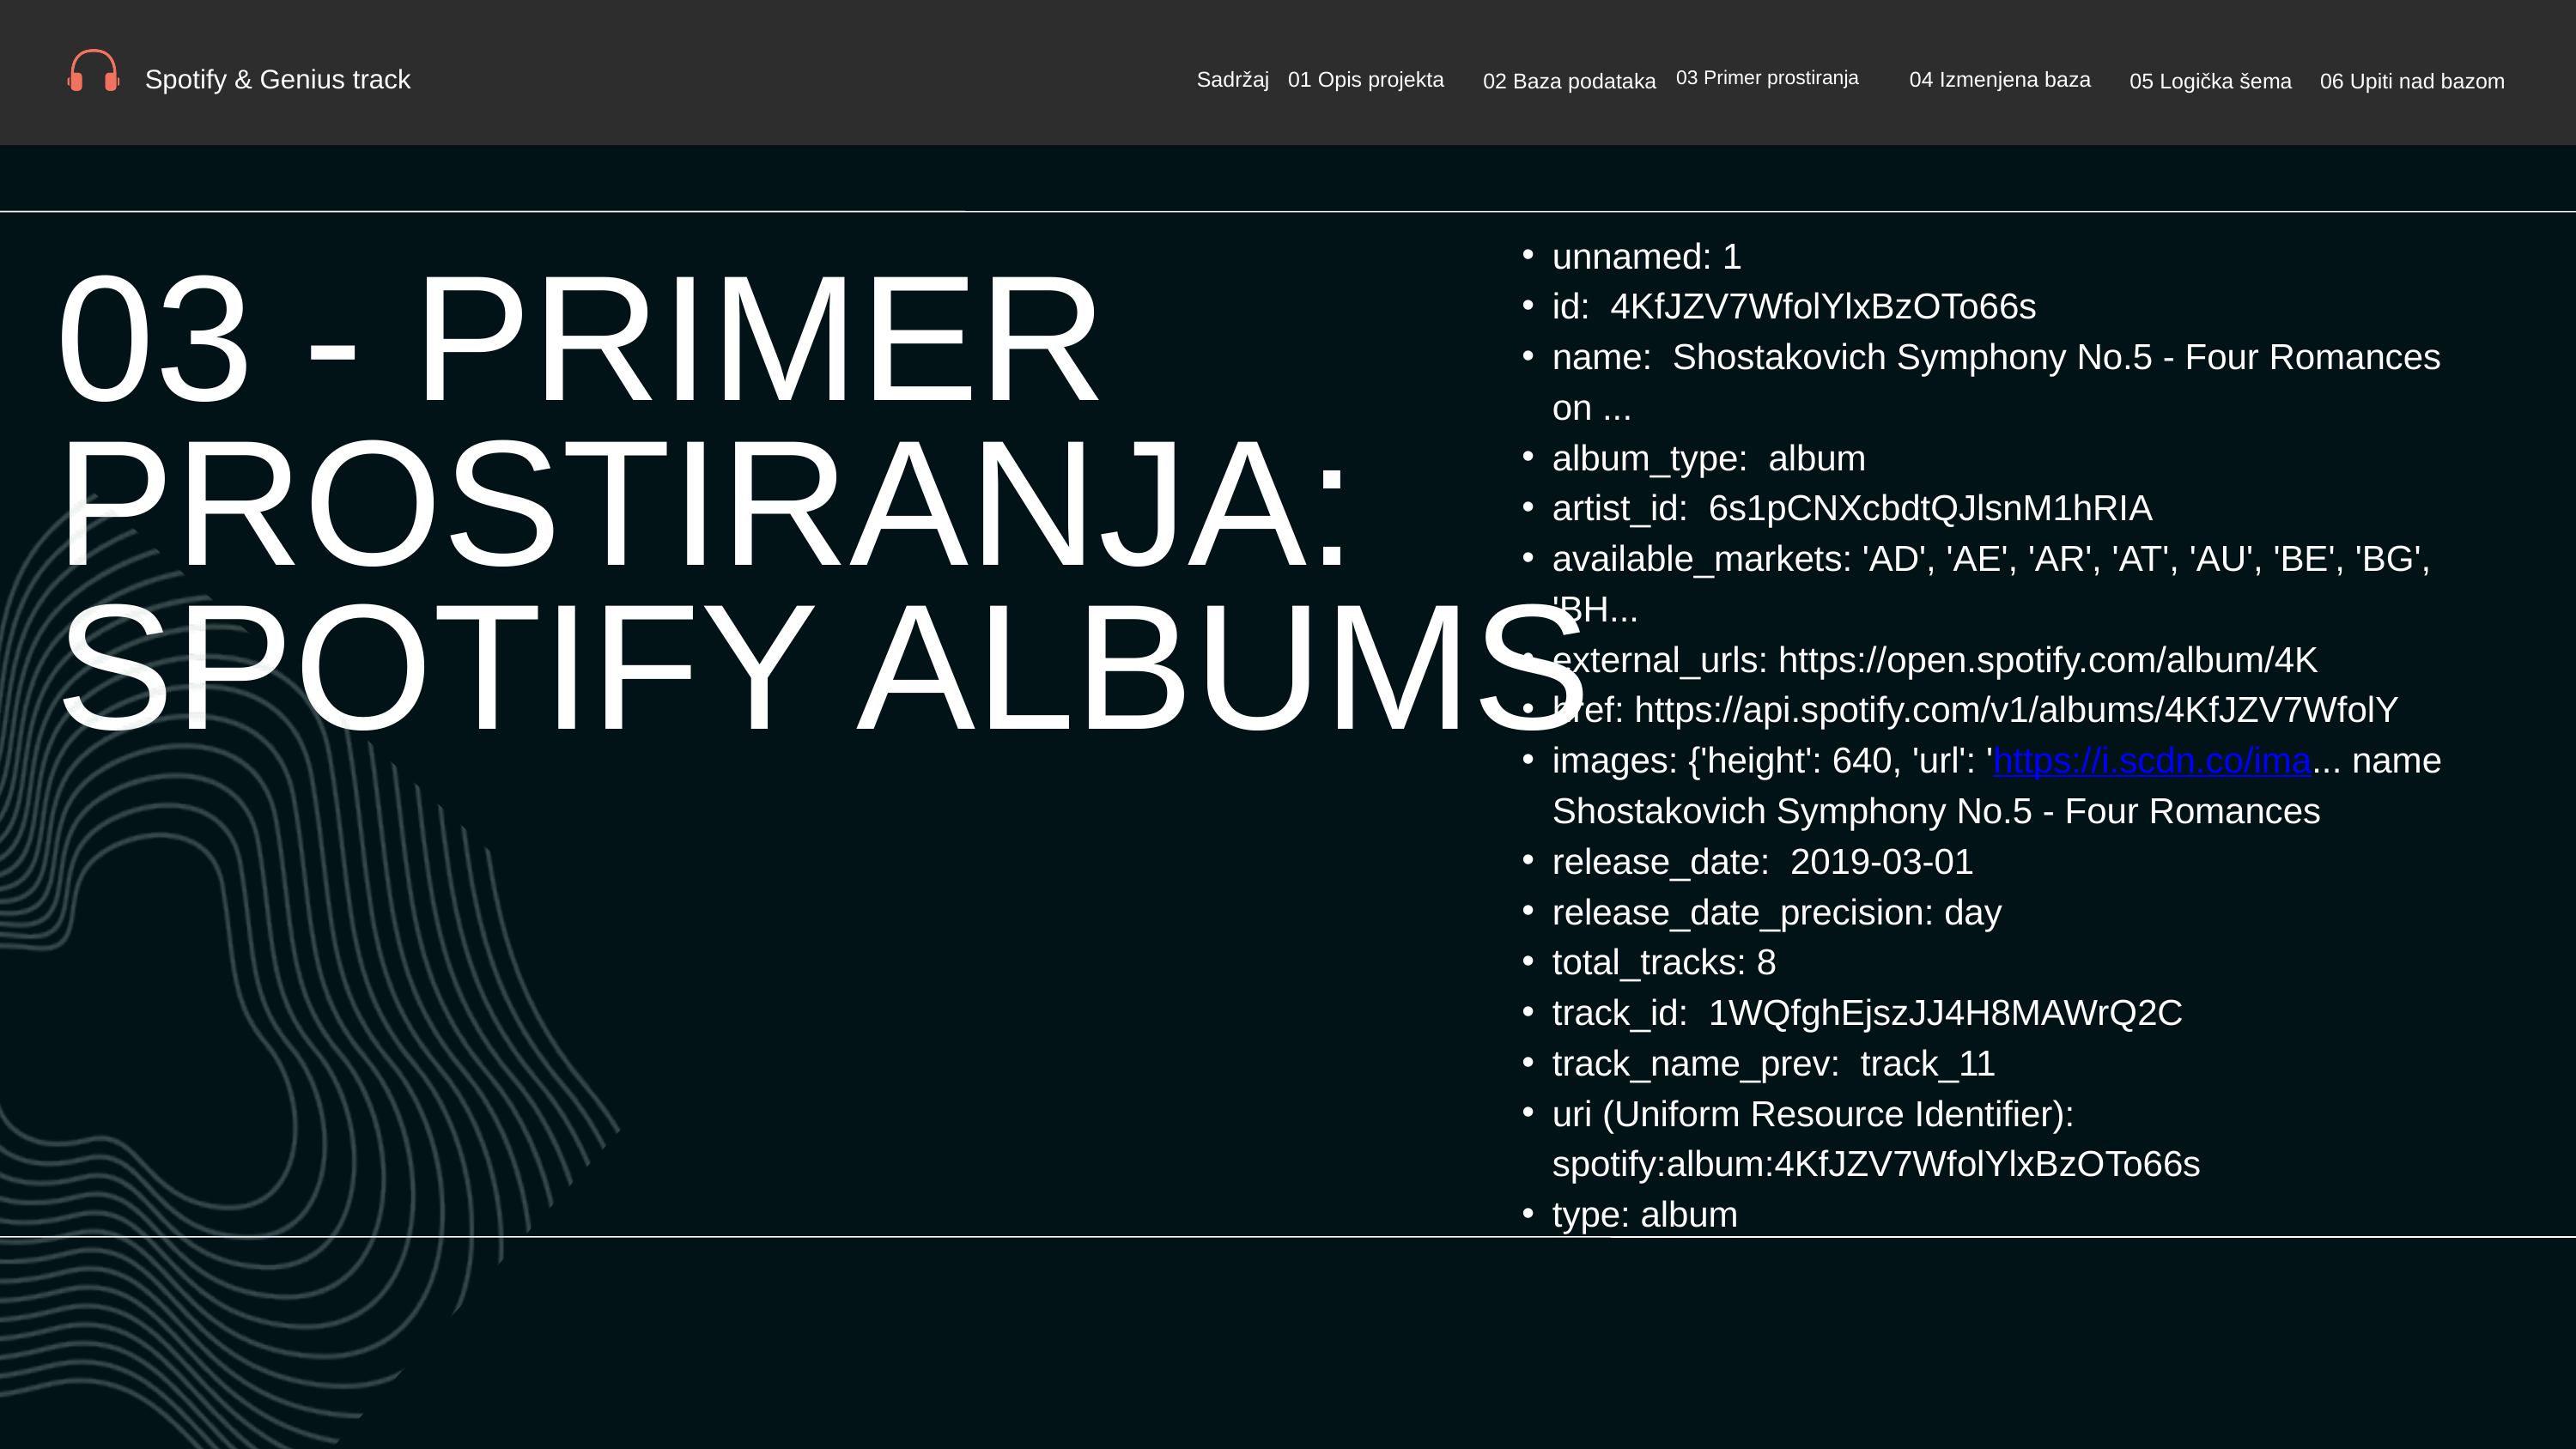

Spotify & Genius track
Sadržaj
01 Opis projekta
03 Primer prostiranja
04 Izmenjena baza
02 Baza podataka
05 Logička šema
06 Upiti nad bazom

unnamed: 1
id:  4KfJZV7WfolYlxBzOTo66s
name:  Shostakovich Symphony No.5 - Four Romances on ...
album_type:  album
artist_id:  6s1pCNXcbdtQJlsnM1hRIA
available_markets: 'AD', 'AE', 'AR', 'AT', 'AU', 'BE', 'BG', 'BH...
external_urls: https://open.spotify.com/album/4K
href: https://api.spotify.com/v1/albums/4KfJZV7WfolY
images: {'height': 640, 'url': 'https://i.scdn.co/ima... name Shostakovich Symphony No.5 - Four Romances
release_date:  2019-03-01
release_date_precision: day
total_tracks: 8
track_id:  1WQfghEjszJJ4H8MAWrQ2C
track_name_prev:  track_11
uri (Uniform Resource Identifier):  spotify:album:4KfJZV7WfolYlxBzOTo66s
type: album
03 - PRIMER PROSTIRANJA: SPOTIFY ALBUMS